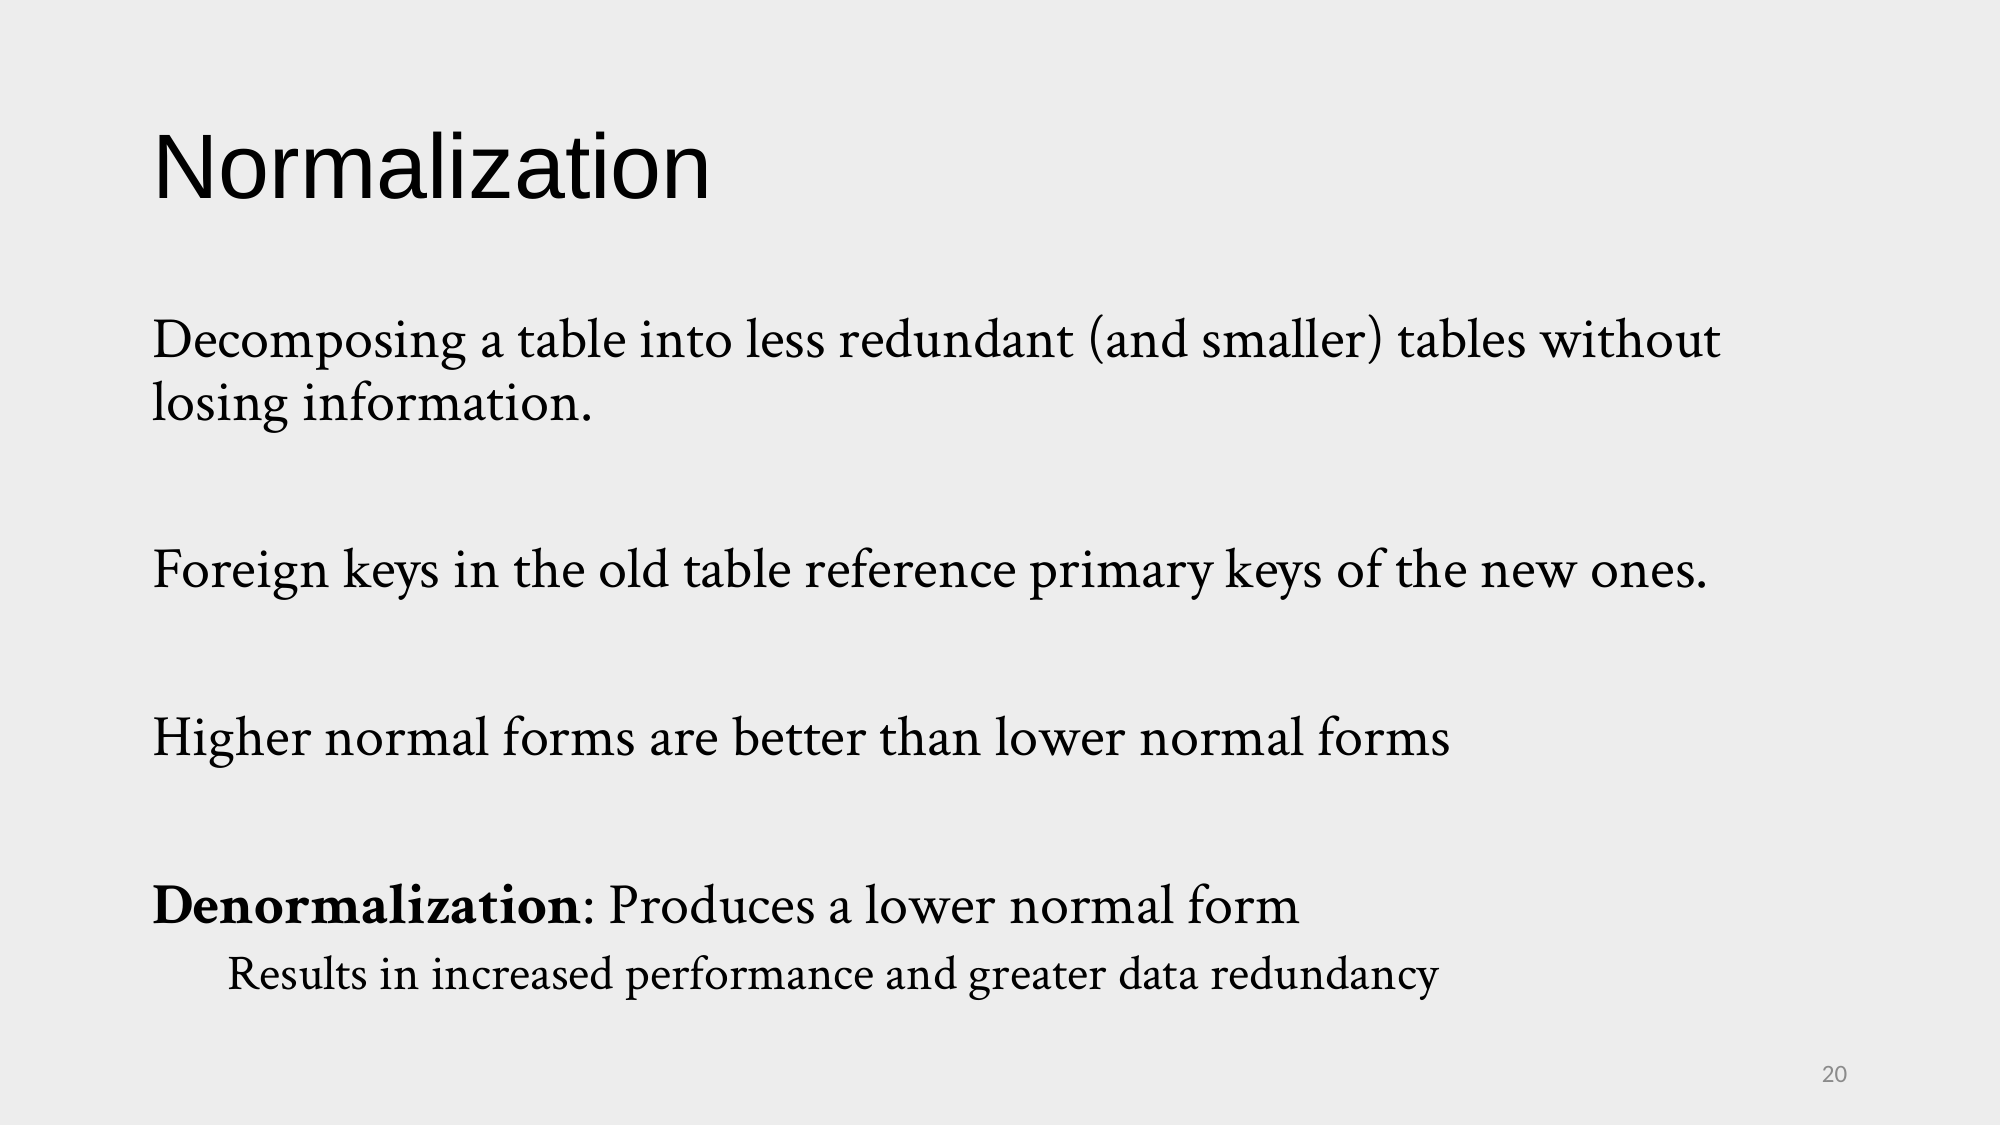

# Normalization
Decomposing a table into less redundant (and smaller) tables without losing information.

Foreign keys in the old table reference primary keys of the new ones.

Higher normal forms are better than lower normal forms

Denormalization: Produces a lower normal form
Results in increased performance and greater data redundancy
20